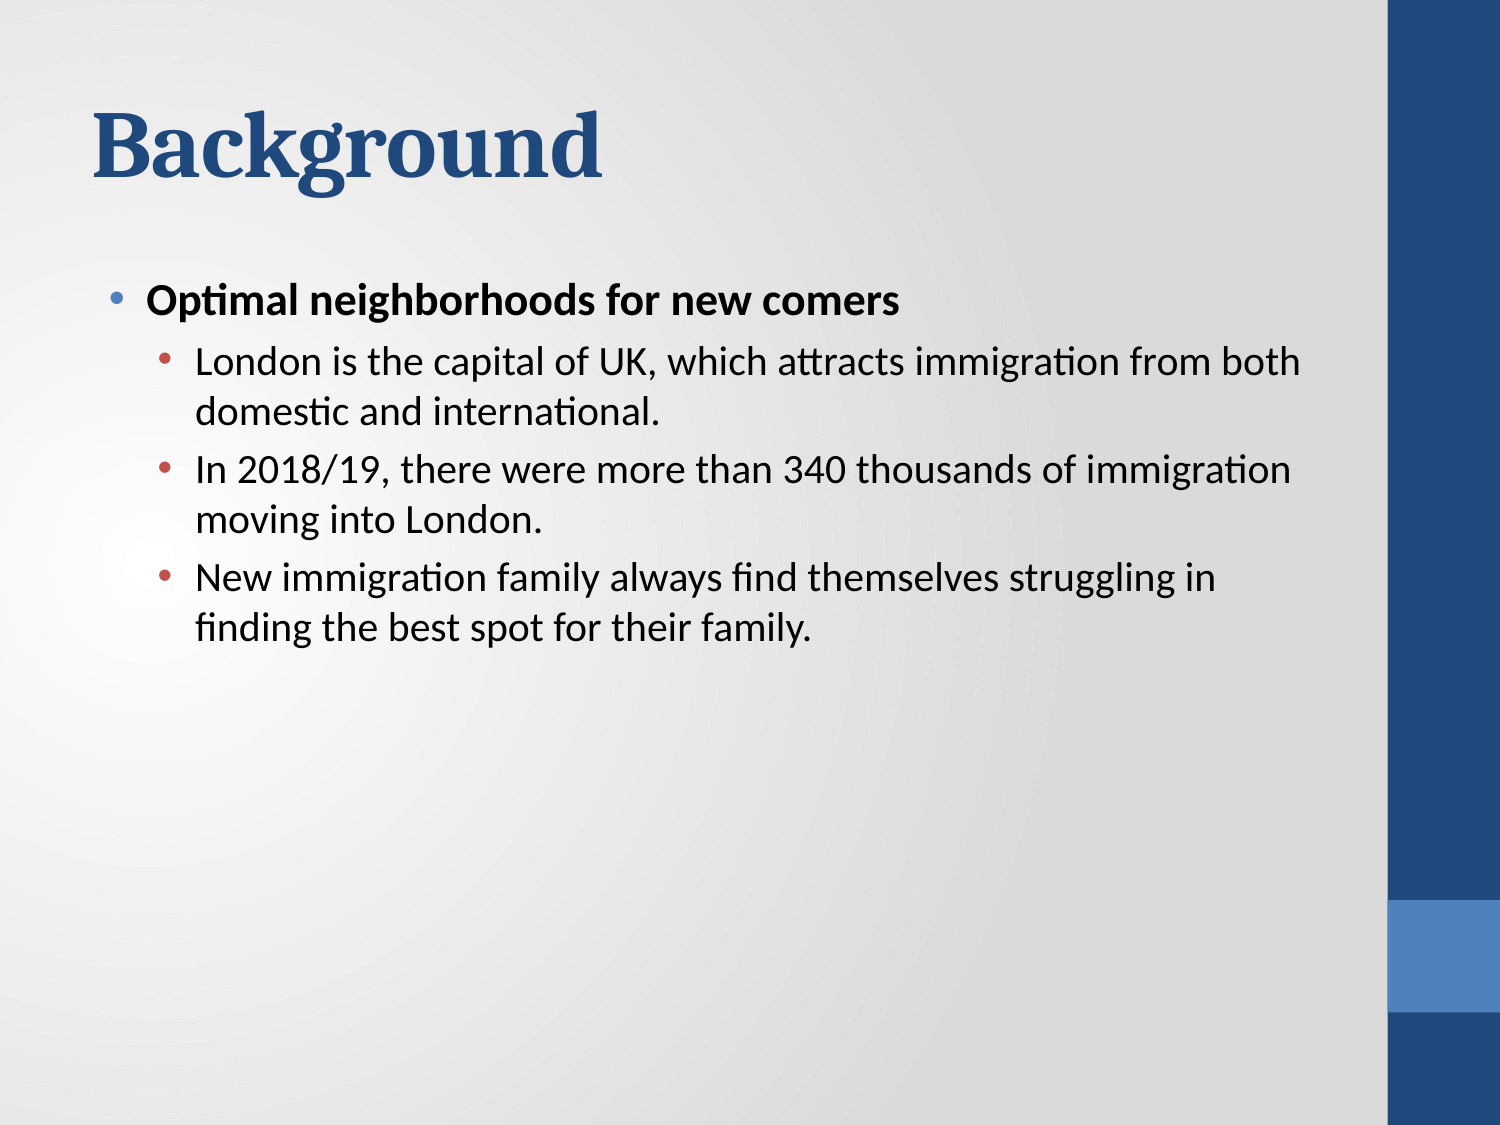

# Background
Optimal neighborhoods for new comers
London is the capital of UK, which attracts immigration from both domestic and international.
In 2018/19, there were more than 340 thousands of immigration moving into London.
New immigration family always find themselves struggling in finding the best spot for their family.